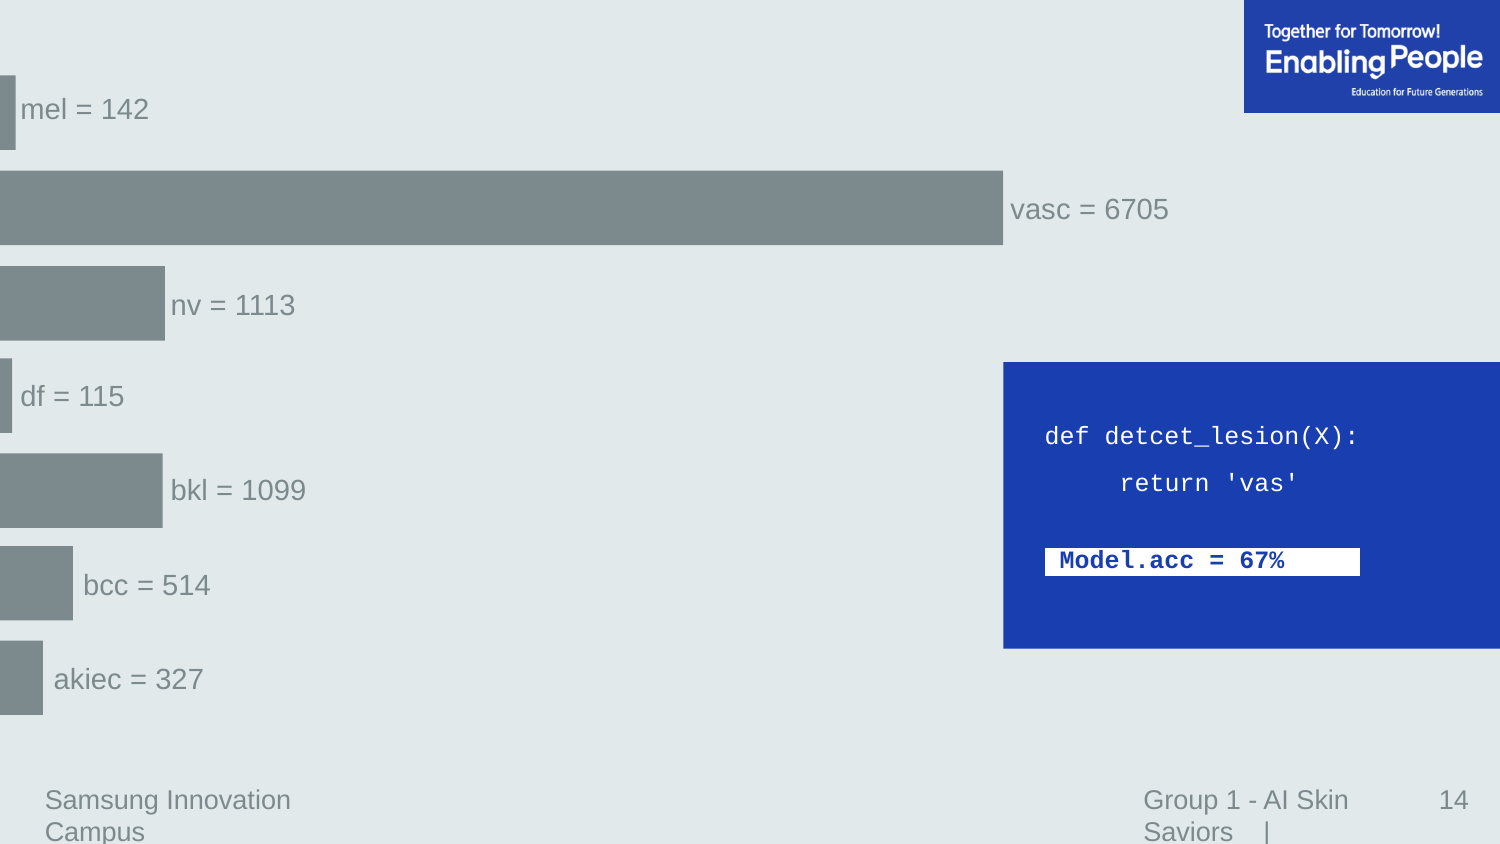

mel = 142

vasc = 6705

nv = 1113

df = 115

def detcet_lesion(X):
return 'vas'

 Model.acc = 67%

bkl = 1099

bcc = 514

akiec = 327
14